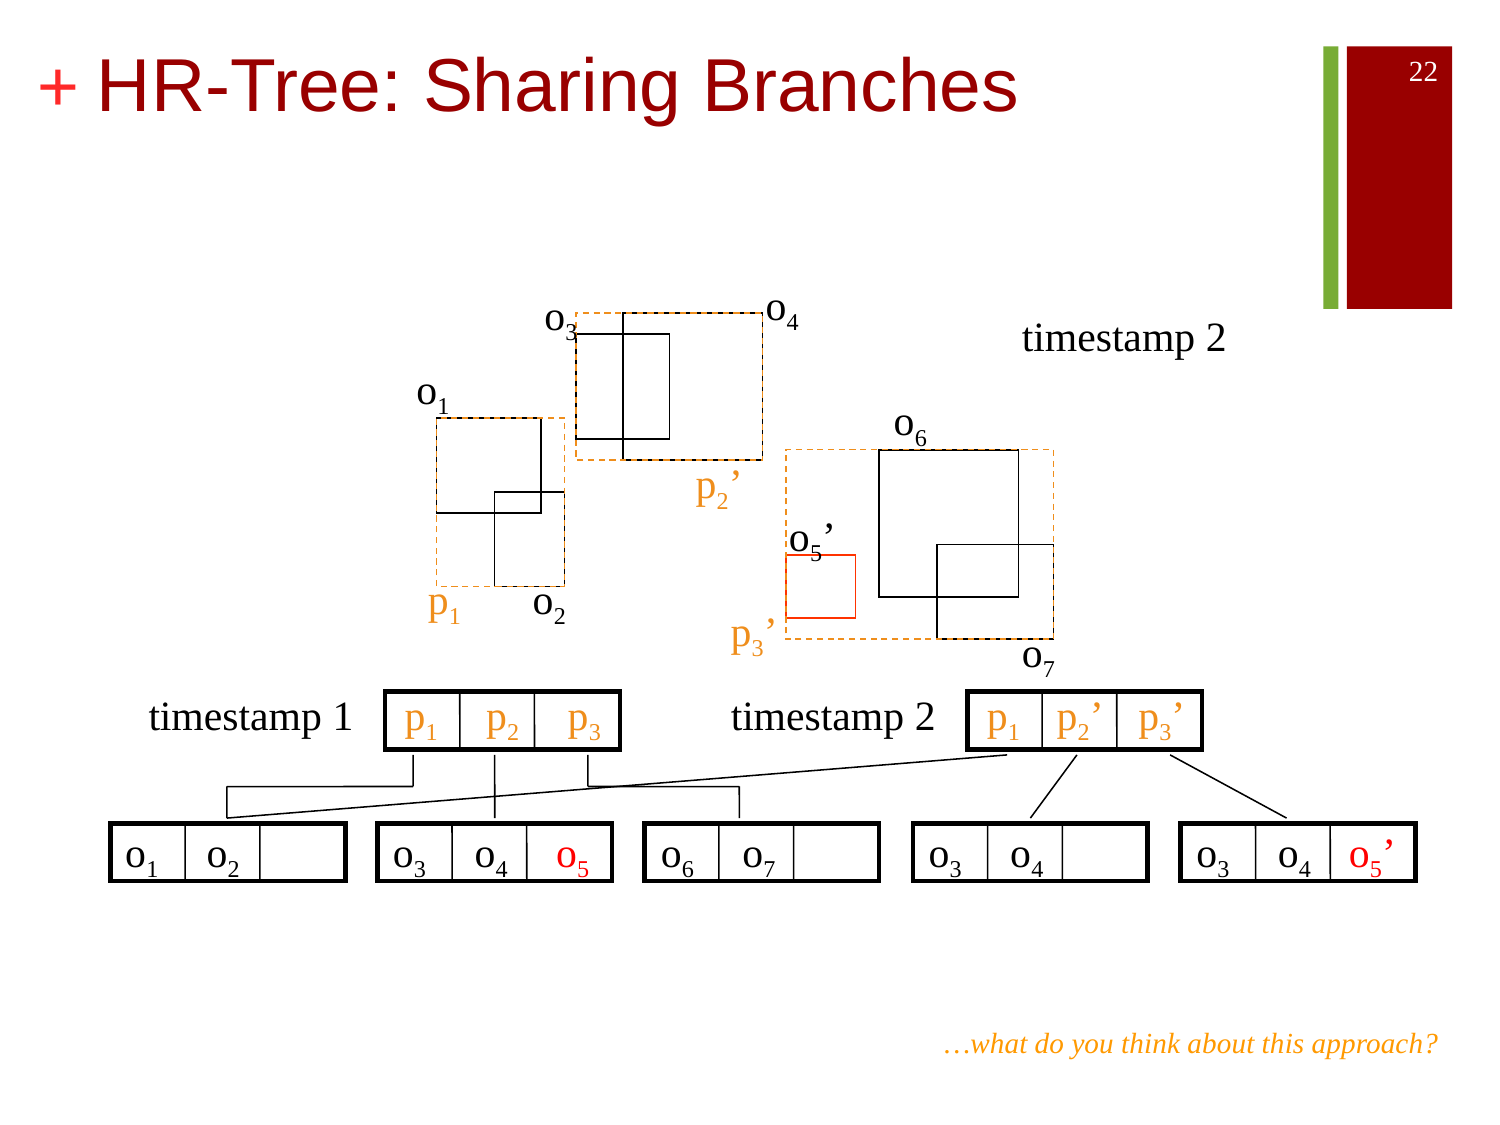

# HR-Tree: Sharing Branches
22
o4
o3
timestamp 2

o1
o6

p2’

o5’

p1
o2
p3’
o7
timestamp 1
p1
p2
p3

o1
o2
o3
o4
o5
o6
o7

timestamp 2
p1
p2’
p3’

o3
o4
o3
o4
o5’

…what do you think about this approach?